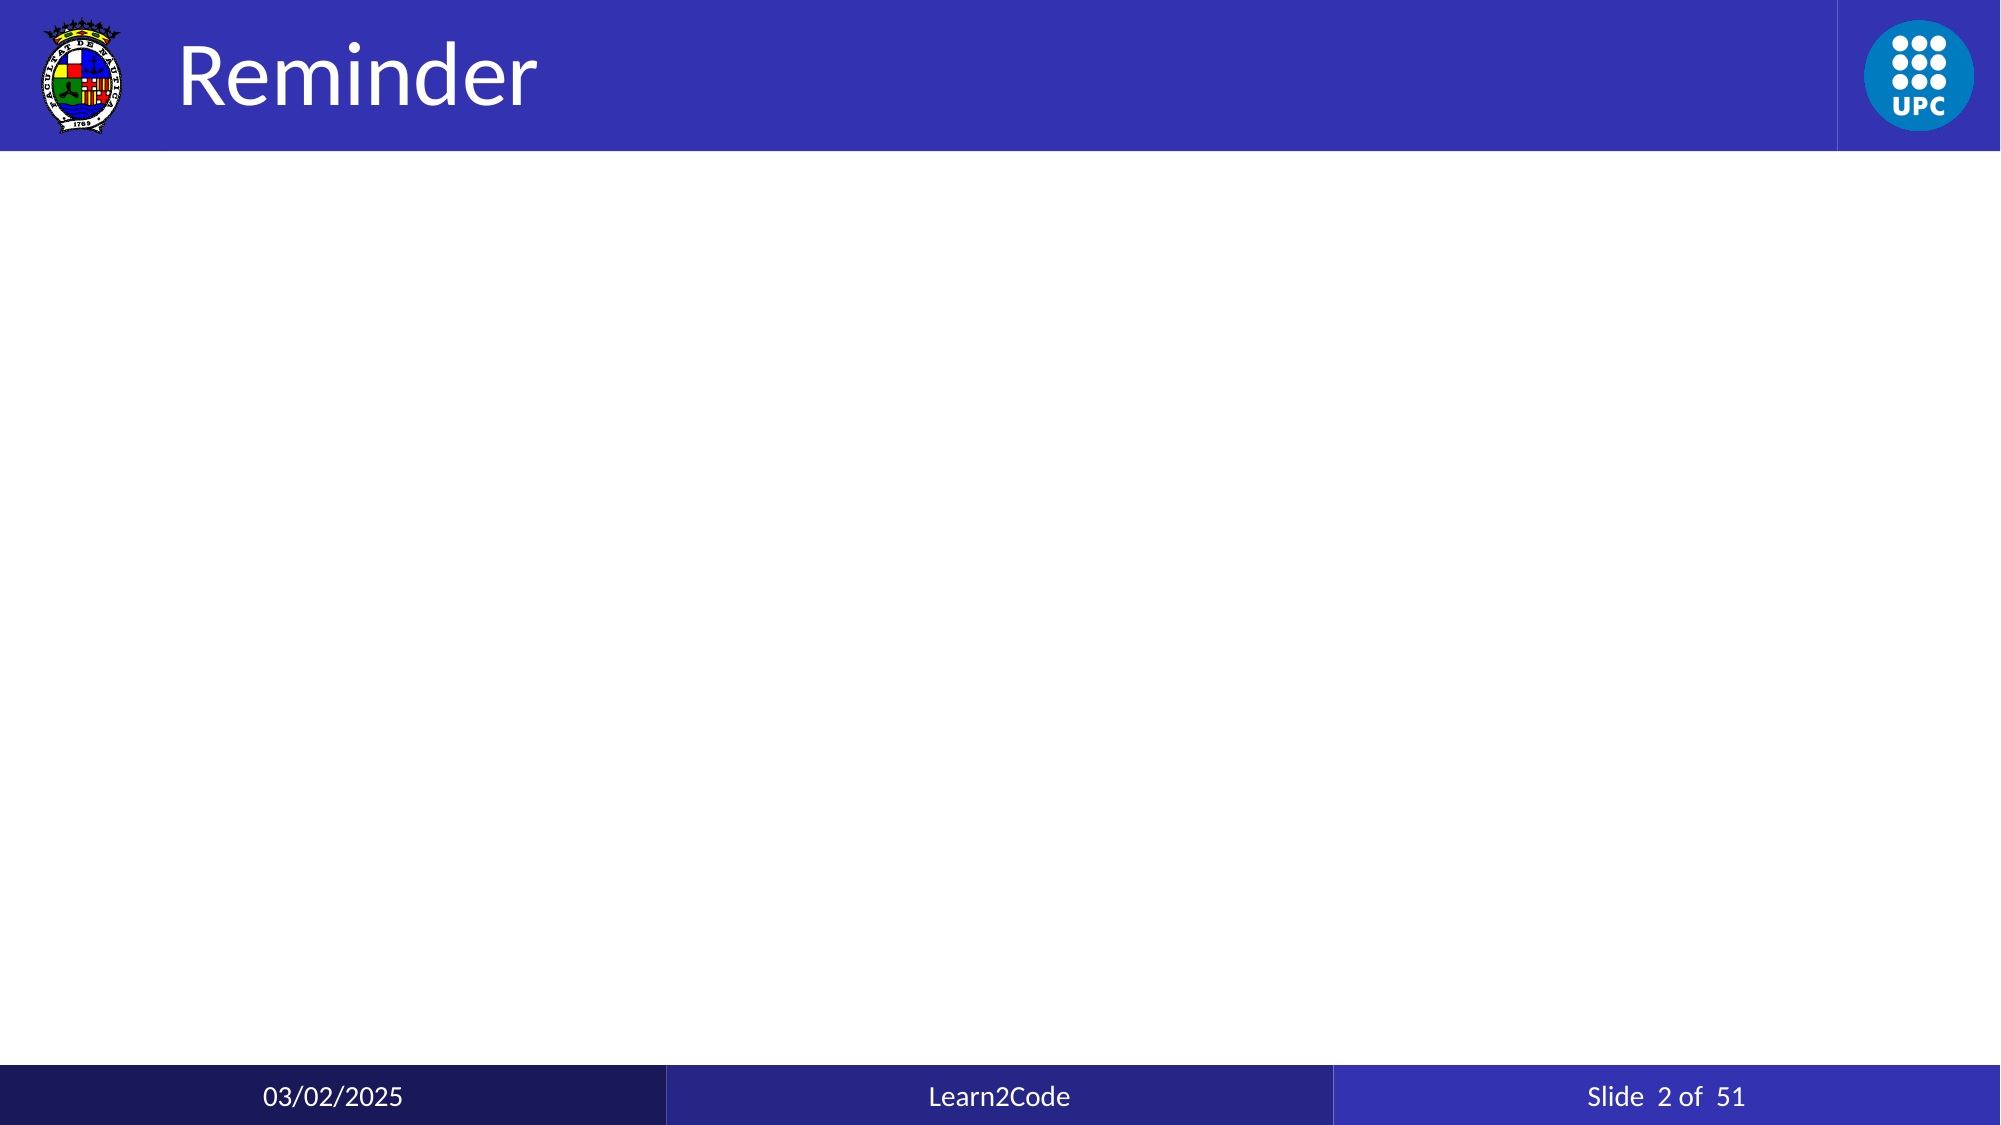

# Reminder
Slide  2 of  51
03/02/2025
Learn2Code